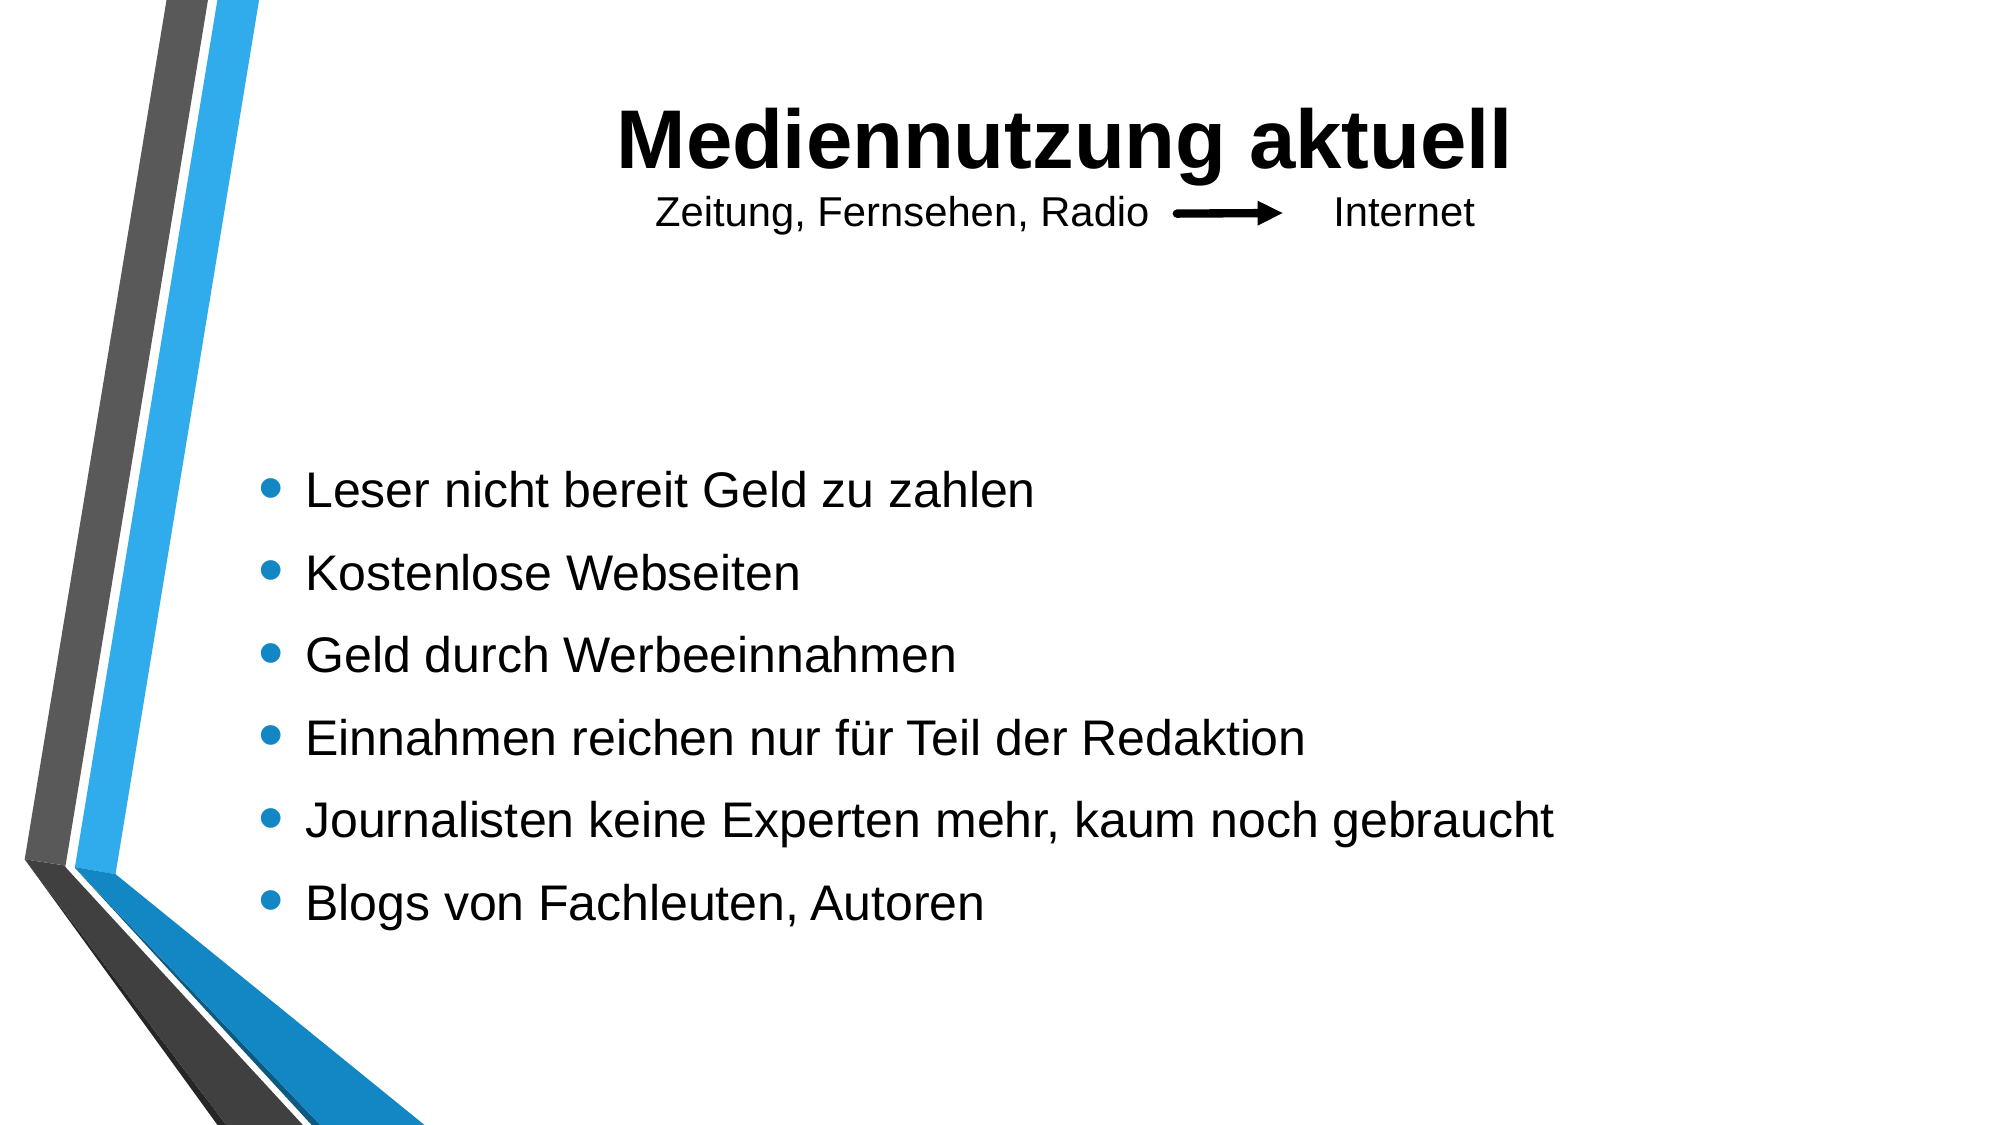

# Mediennutzung aktuell Zeitung, Fernsehen, Radio                Internet
Leser nicht bereit Geld zu zahlen
Kostenlose Webseiten
Geld durch Werbeeinnahmen
Einnahmen reichen nur für Teil der Redaktion
Journalisten keine Experten mehr, kaum noch gebraucht
Blogs von Fachleuten, Autoren